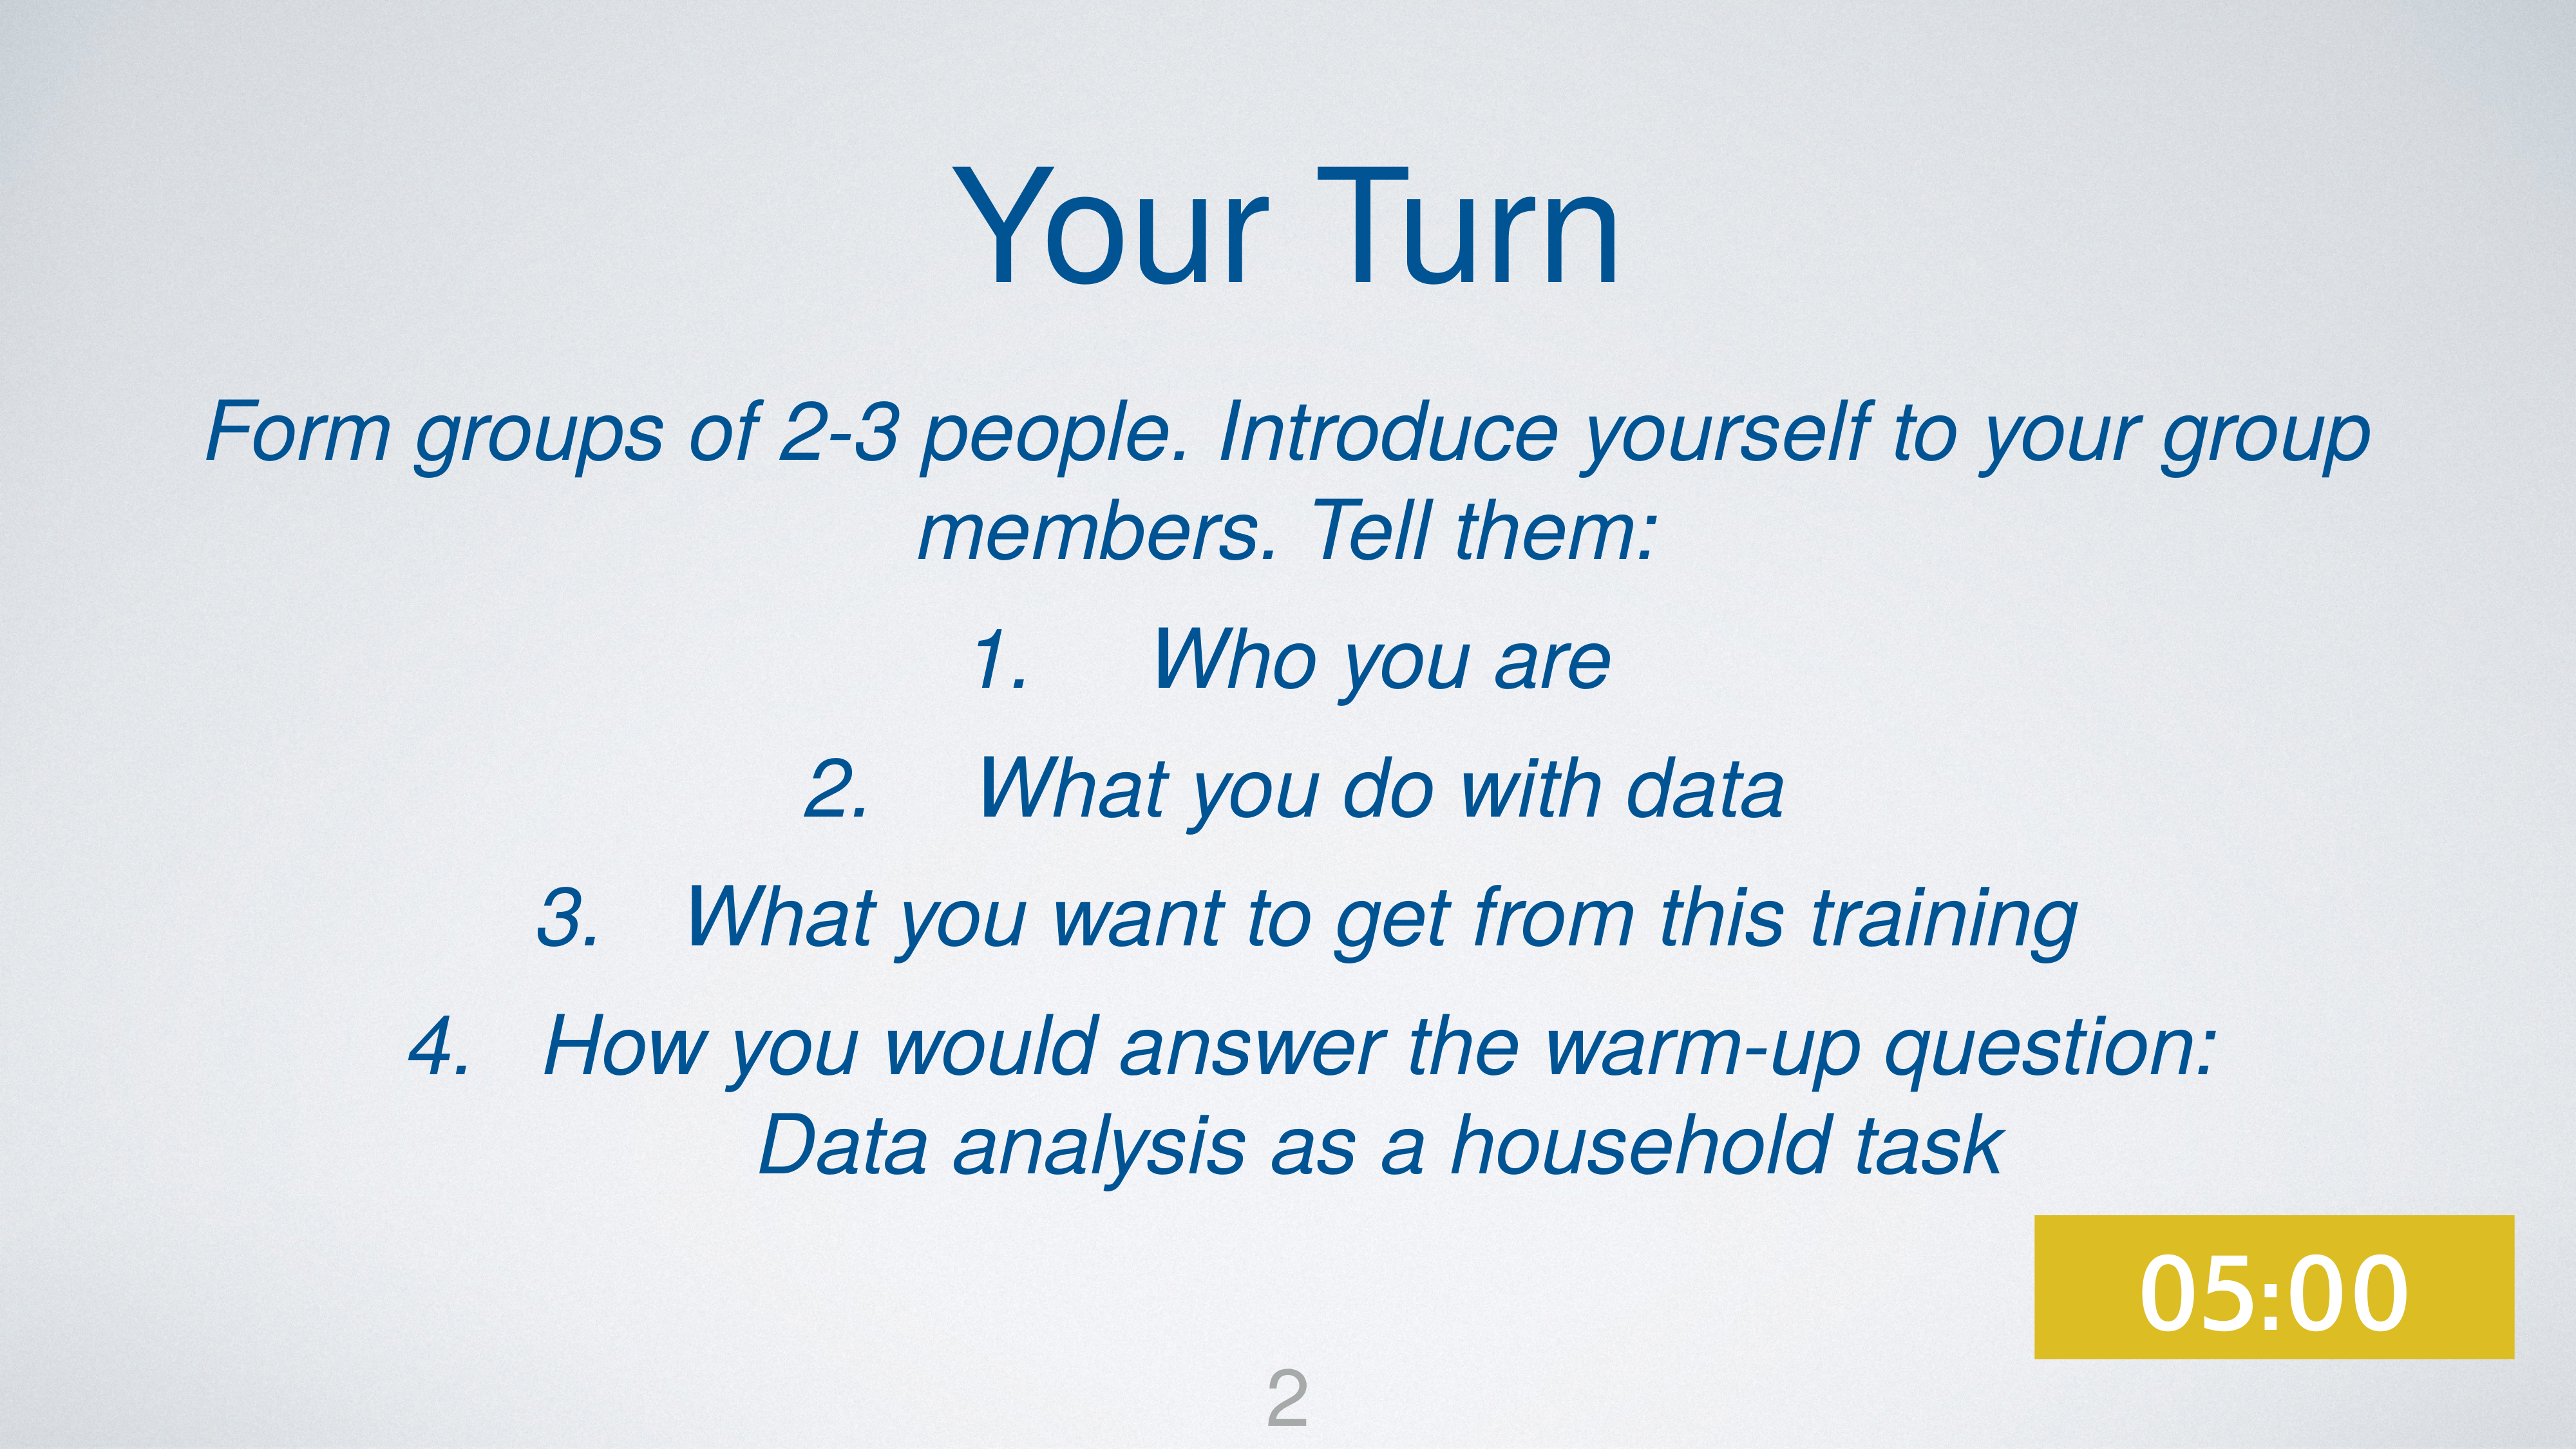

Your Turn
Form groups of 2-3 people. Introduce yourself to your group members. Tell them:
Who you are
What you do with data
What you want to get from this training
How you would answer the warm-up question:
Data analysis as a household task
05:00
2